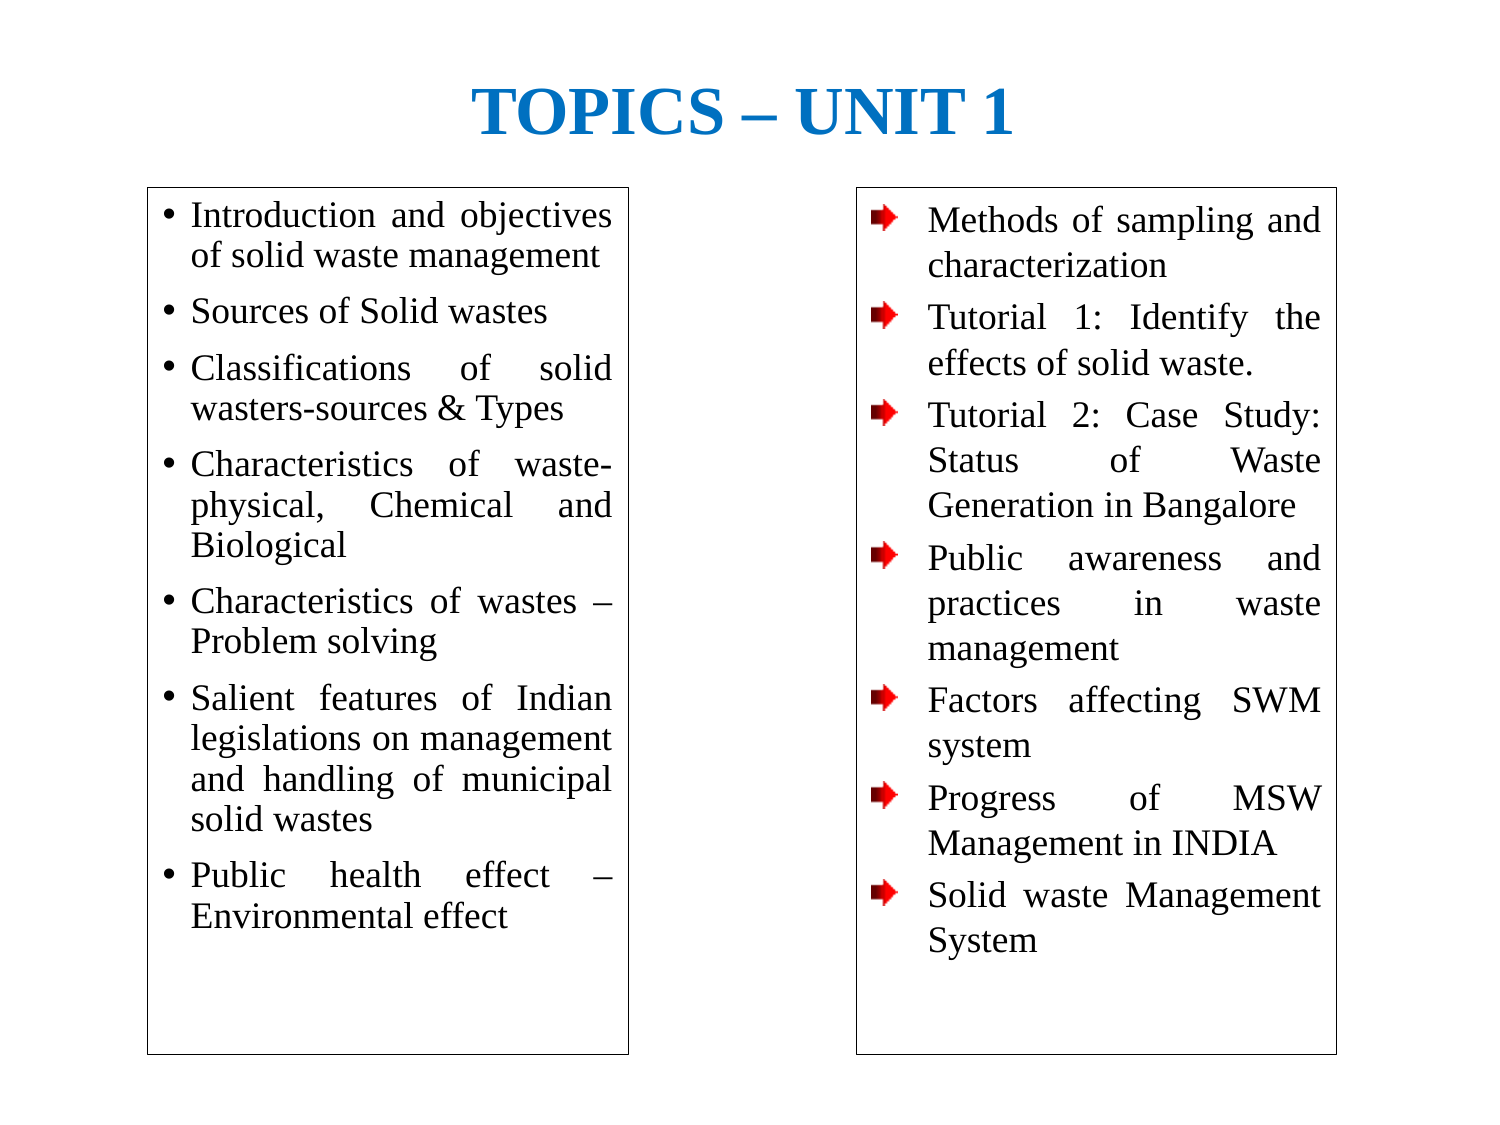

# TOPICS – UNIT 1
Introduction and objectives of solid waste management
Sources of Solid wastes
Classifications of solid wasters-sources & Types
Characteristics of waste- physical, Chemical and Biological
Characteristics of wastes – Problem solving
Salient features of Indian legislations on management and handling of municipal solid wastes
Public health effect – Environmental effect
Methods of sampling and characterization
Tutorial 1: Identify the effects of solid waste.
Tutorial 2: Case Study: Status of Waste Generation in Bangalore
Public awareness and practices in waste management
Factors affecting SWM system
Progress of MSW Management in INDIA
Solid waste Management System